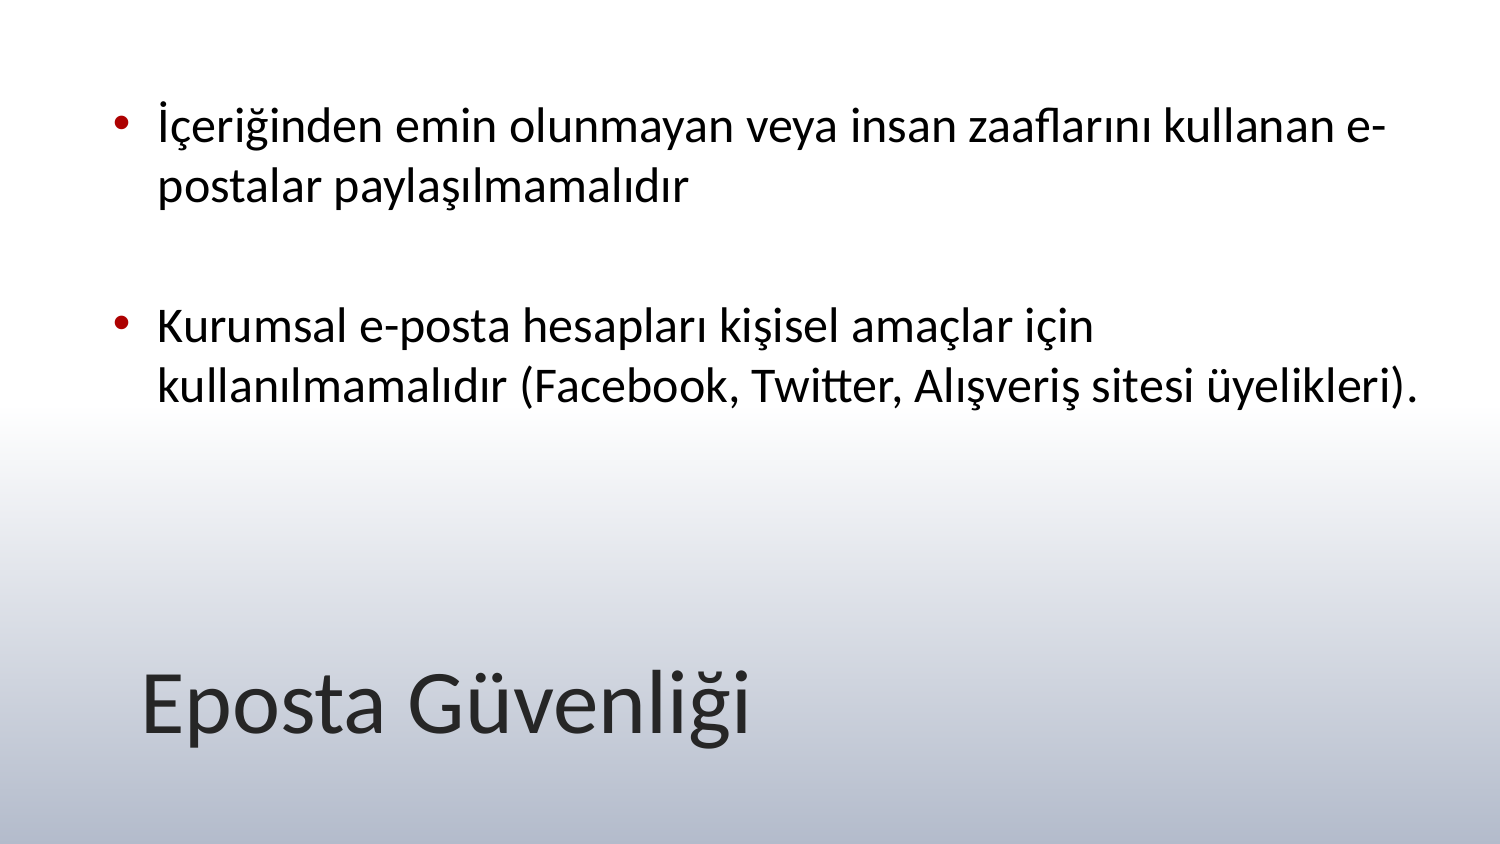

İçeriğinden emin olunmayan veya insan zaaflarını kullanan e-postalar paylaşılmamalıdır

Kurumsal e-posta hesapları kişisel amaçlar için kullanılmamalıdır (Facebook, Twitter, Alışveriş sitesi üyelikleri).

# Eposta Güvenliği